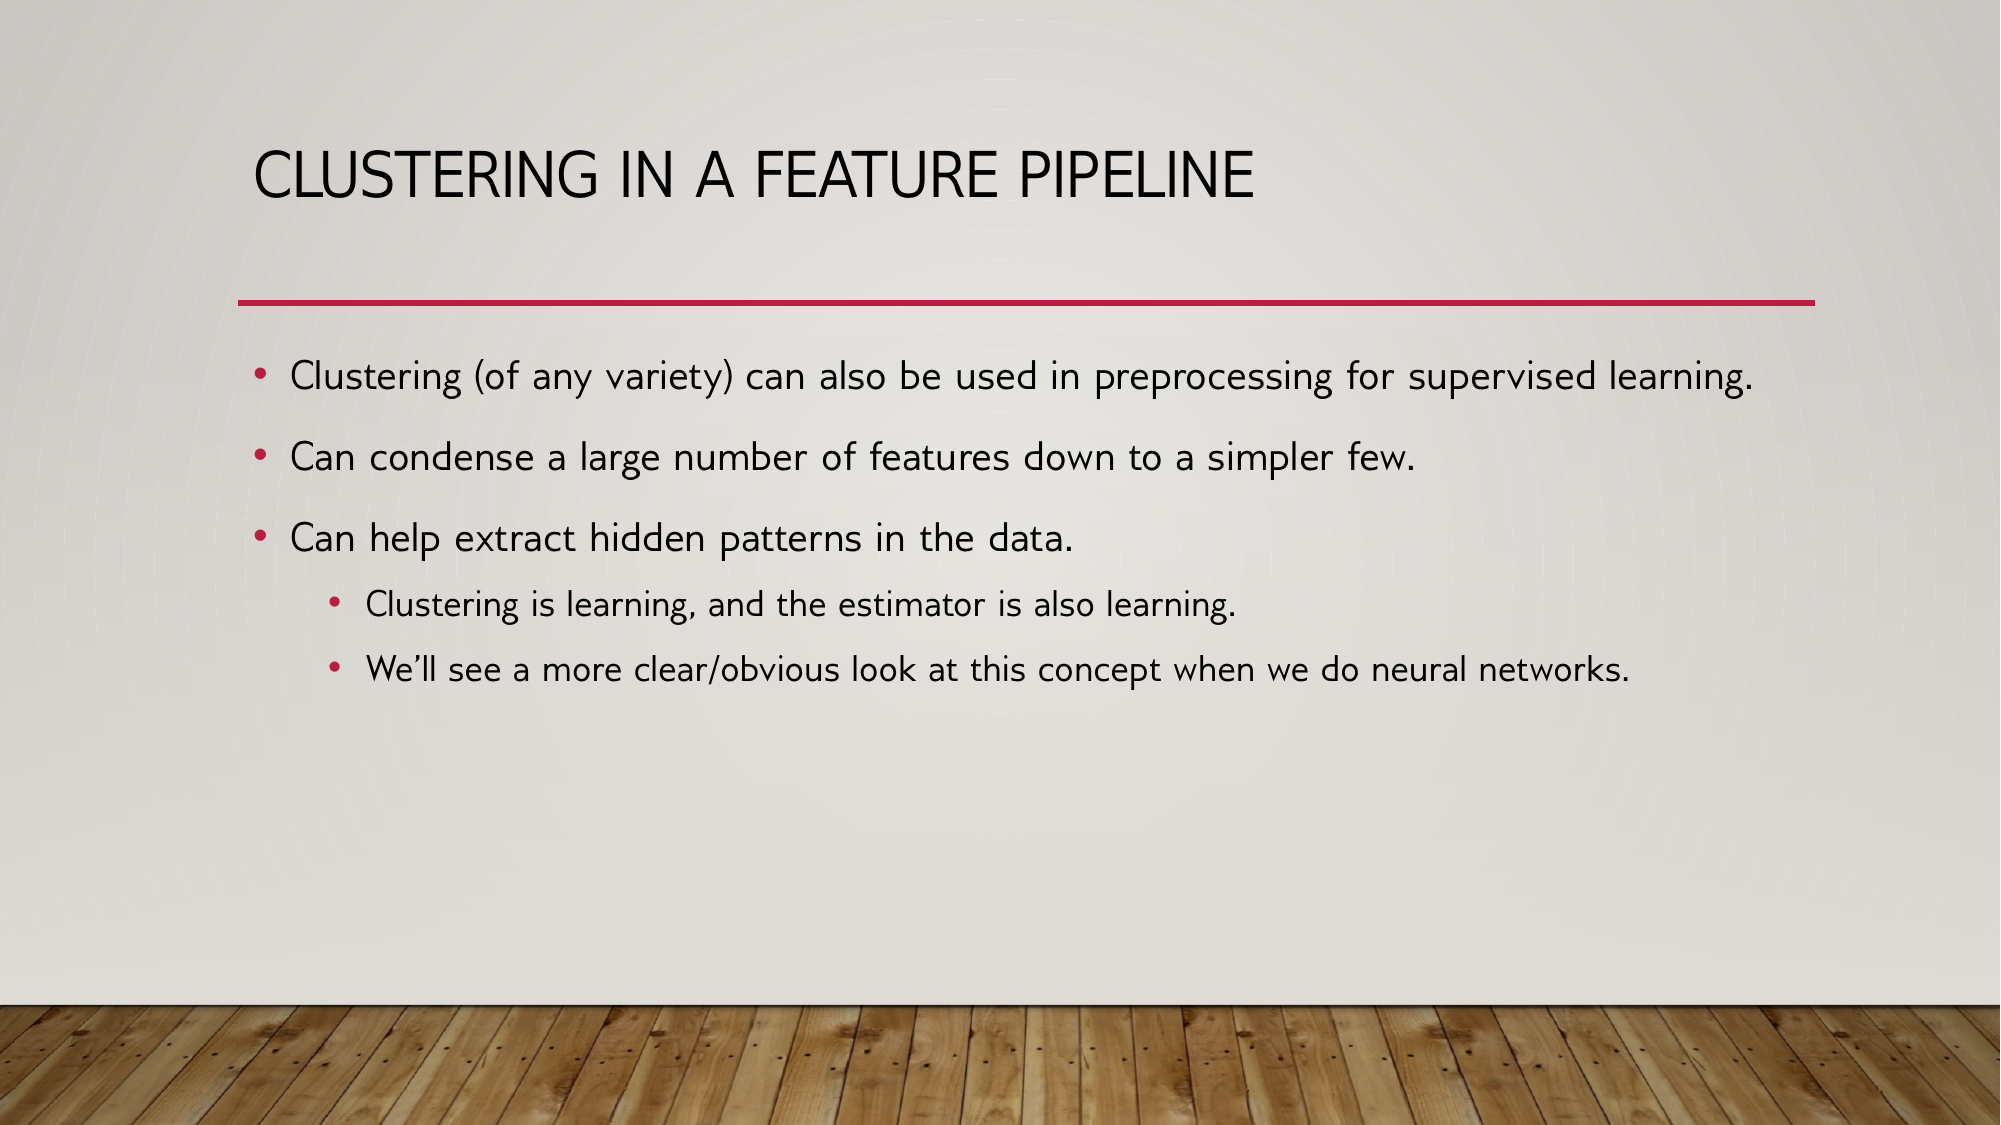

# Clustering in a Feature Pipeline
Clustering (of any variety) can also be used in preprocessing for supervised learning.
Can condense a large number of features down to a simpler few.
Can help extract hidden patterns in the data.
Clustering is learning, and the estimator is also learning.
We’ll see a more clear/obvious look at this concept when we do neural networks.